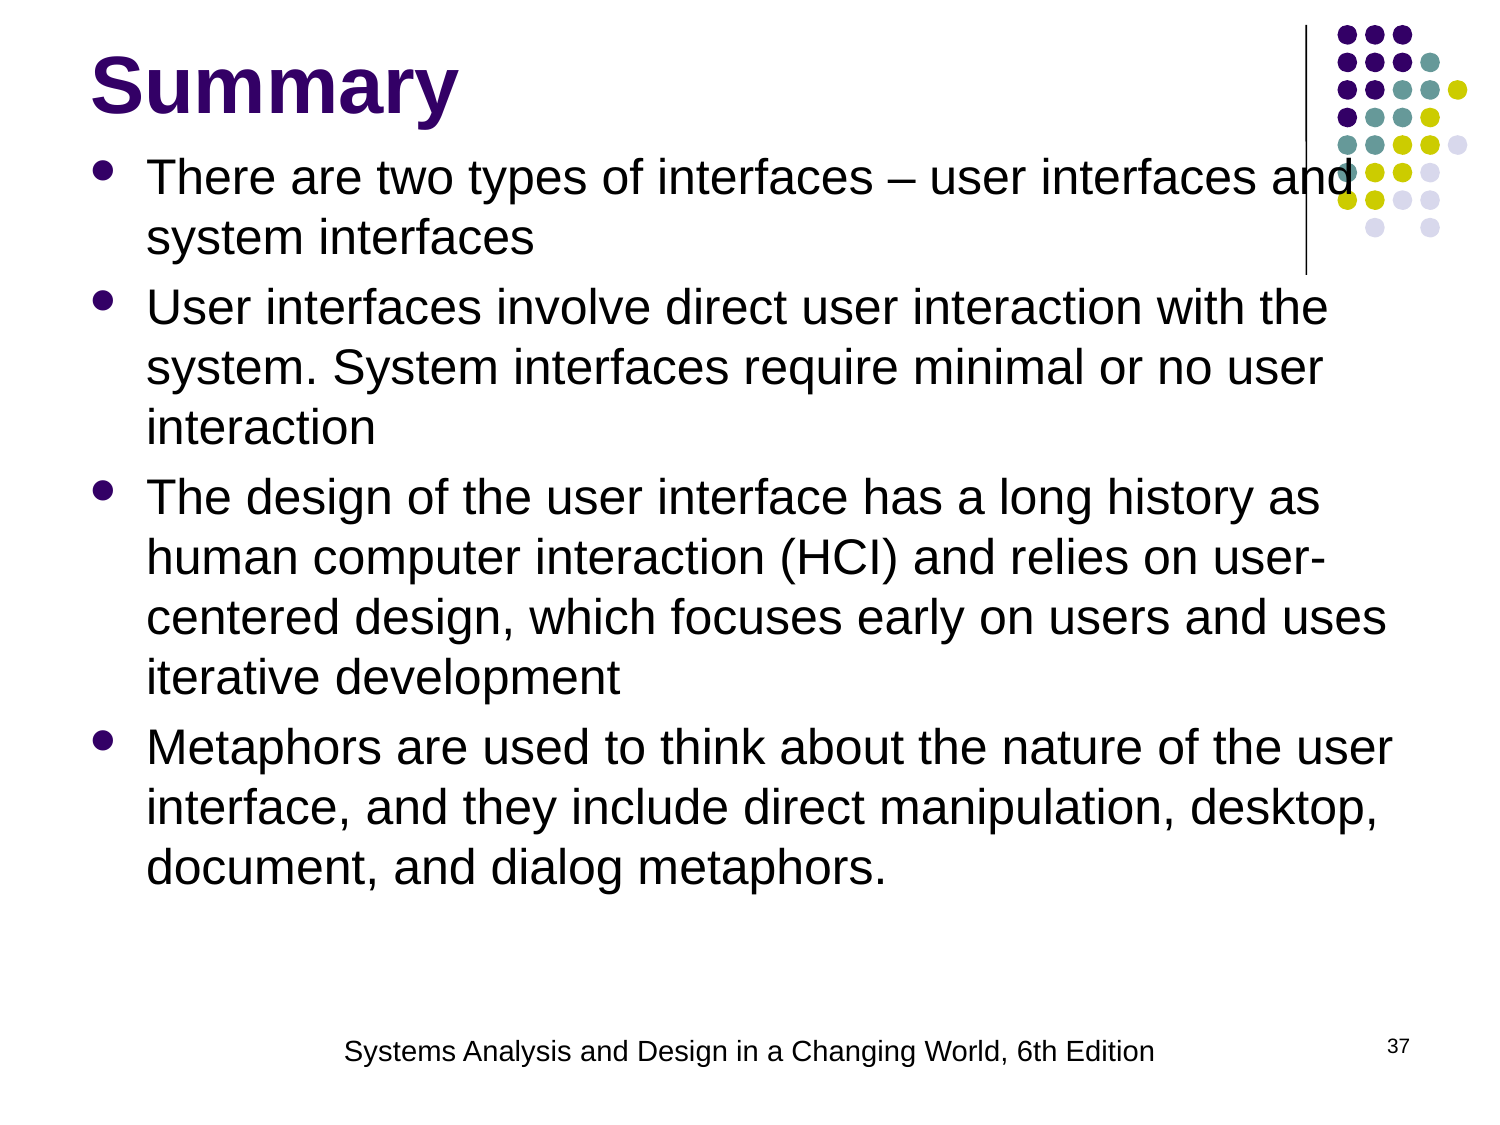

# Summary
There are two types of interfaces – user interfaces and system interfaces
User interfaces involve direct user interaction with the system. System interfaces require minimal or no user interaction
The design of the user interface has a long history as human computer interaction (HCI) and relies on user-centered design, which focuses early on users and uses iterative development
Metaphors are used to think about the nature of the user interface, and they include direct manipulation, desktop, document, and dialog metaphors.

Systems Analysis and Design in a Changing World, 6th Edition
37